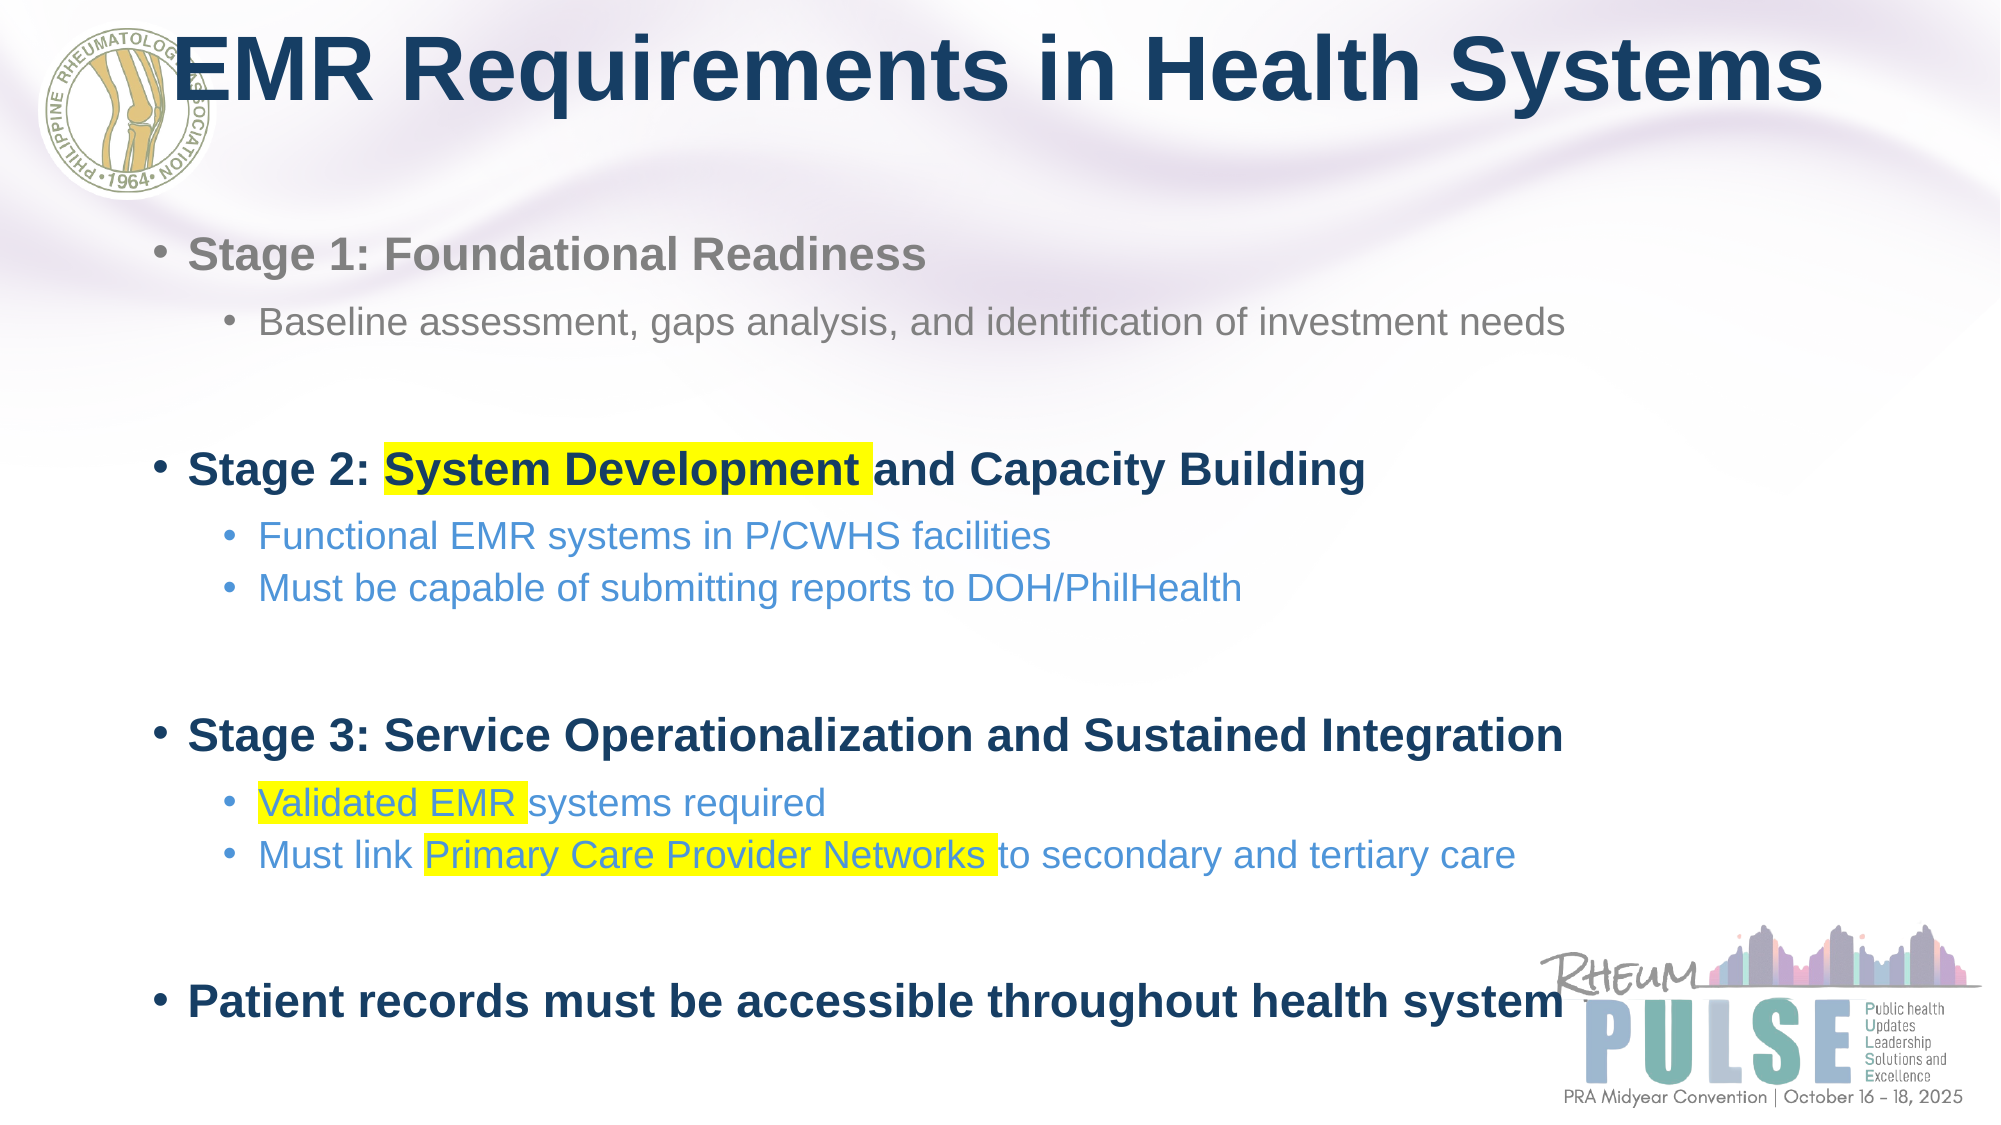

# EMR Requirements in Health Systems
Stage 1: Foundational Readiness
Baseline assessment, gaps analysis, and identification of investment needs

Stage 2: System Development and Capacity Building
Functional EMR systems in P/CWHS facilities
Must be capable of submitting reports to DOH/PhilHealth

Stage 3: Service Operationalization and Sustained Integration
Validated EMR systems required
Must link Primary Care Provider Networks to secondary and tertiary care

Patient records must be accessible throughout health system